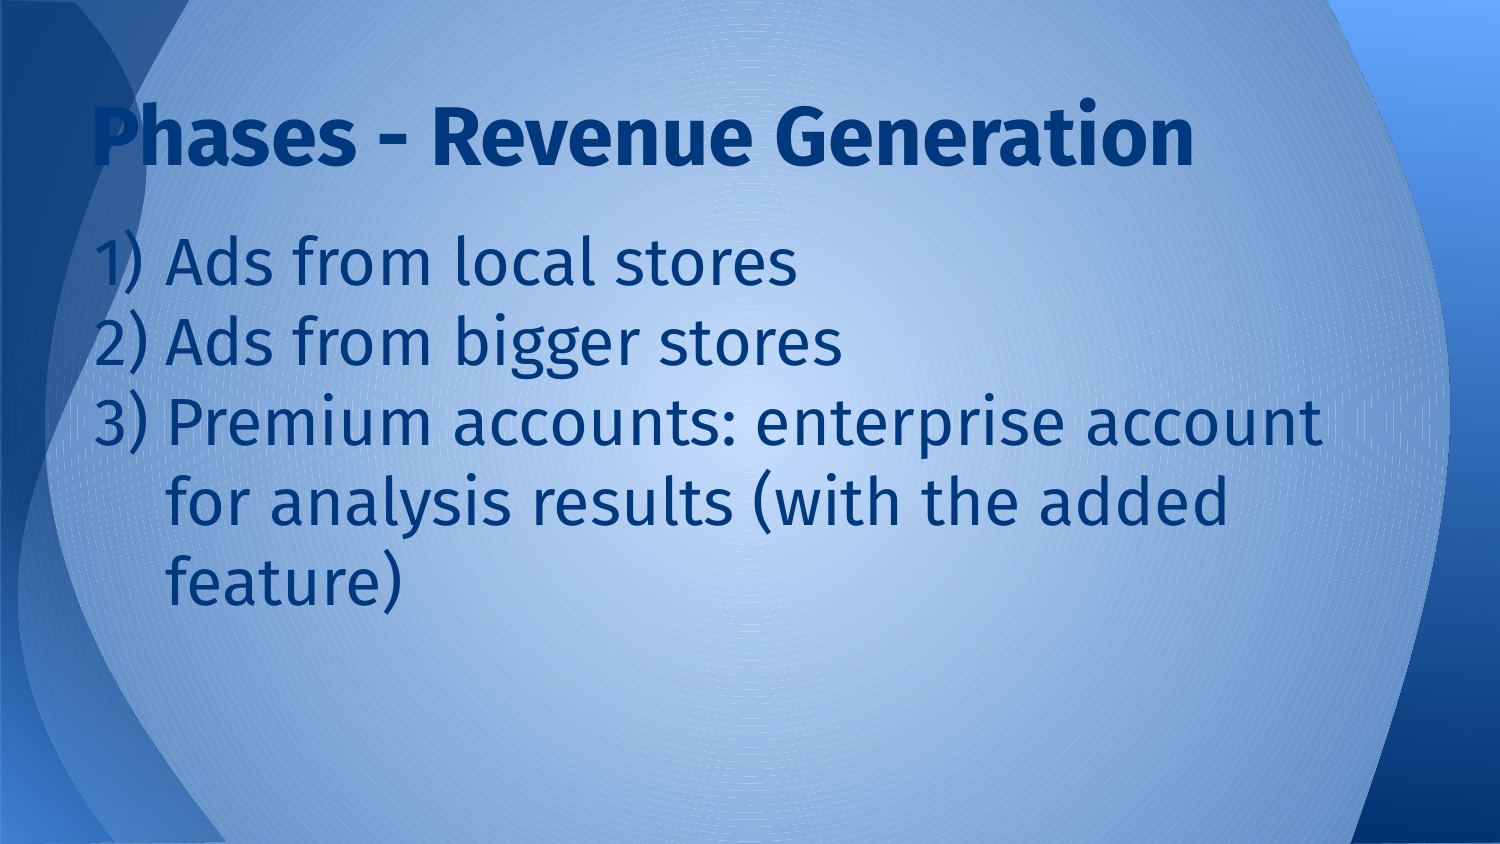

# Phases - Revenue Generation
Ads from local stores
Ads from bigger stores
Premium accounts: enterprise account for analysis results (with the added feature)